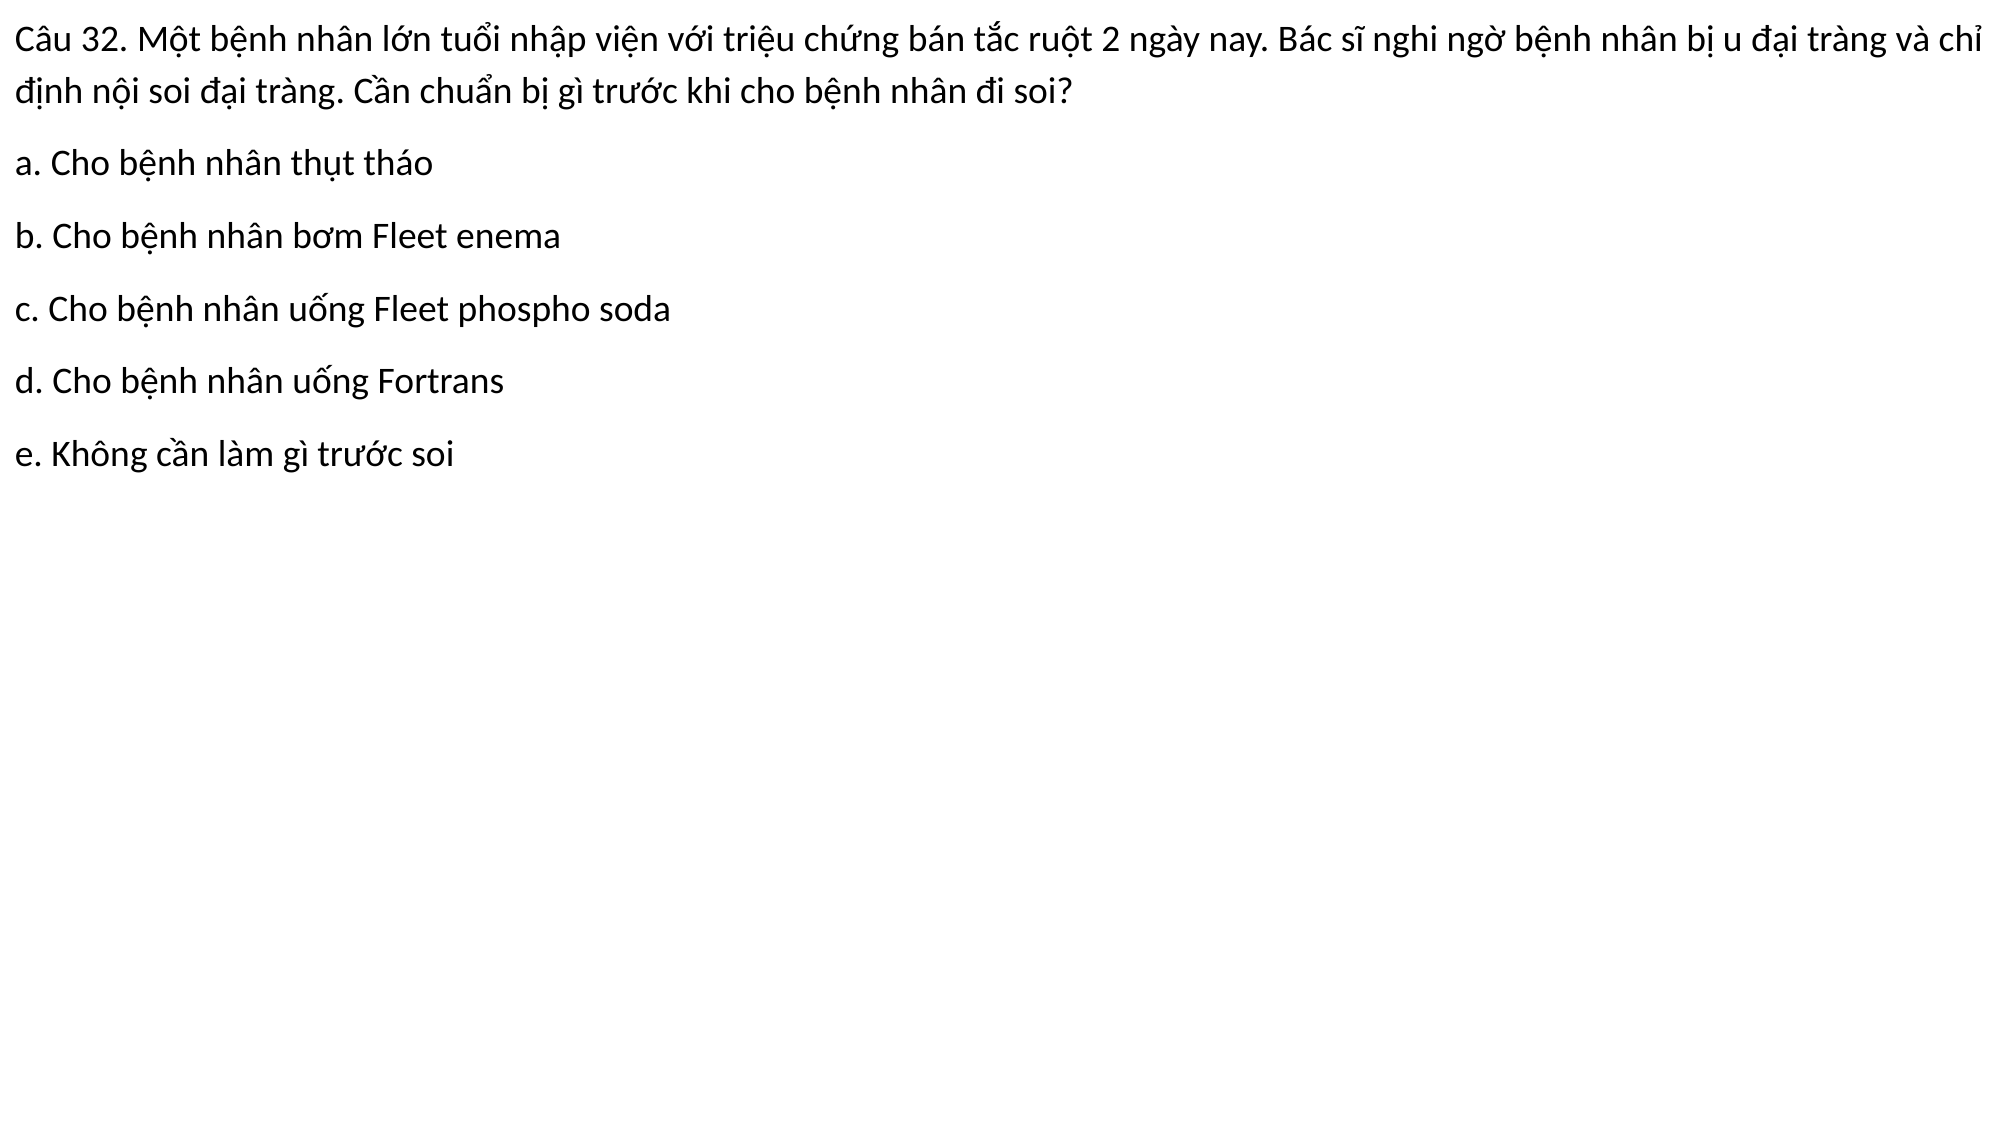

Câu 32. Một bệnh nhân lớn tuổi nhập viện với triệu chứng bán tắc ruột 2 ngày nay. Bác sĩ nghi ngờ bệnh nhân bị u đại tràng và chỉ định nội soi đại tràng. Cần chuẩn bị gì trước khi cho bệnh nhân đi soi?
a. Cho bệnh nhân thụt tháo
b. Cho bệnh nhân bơm Fleet enema
c. Cho bệnh nhân uống Fleet phospho soda
d. Cho bệnh nhân uống Fortrans
e. Không cần làm gì trước soi